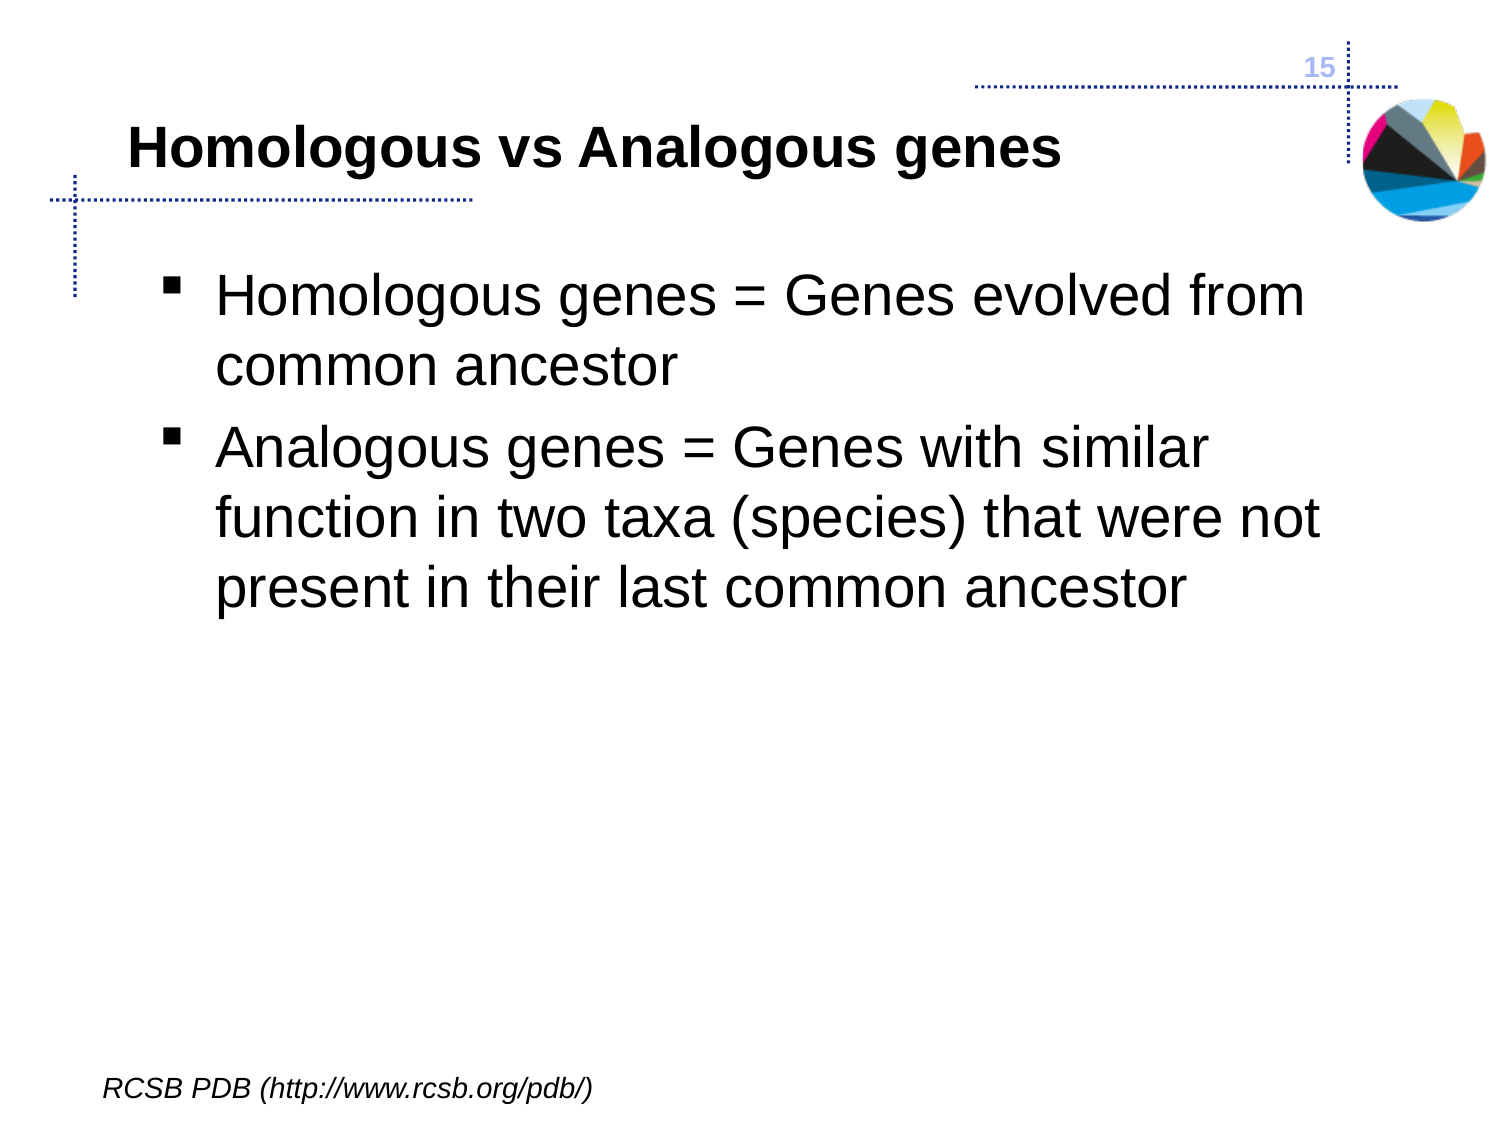

15
# Homologous vs Analogous genes
Homologous genes = Genes evolved from common ancestor
Analogous genes = Genes with similar function in two taxa (species) that were not present in their last common ancestor

RCSB PDB (http://www.rcsb.org/pdb/)